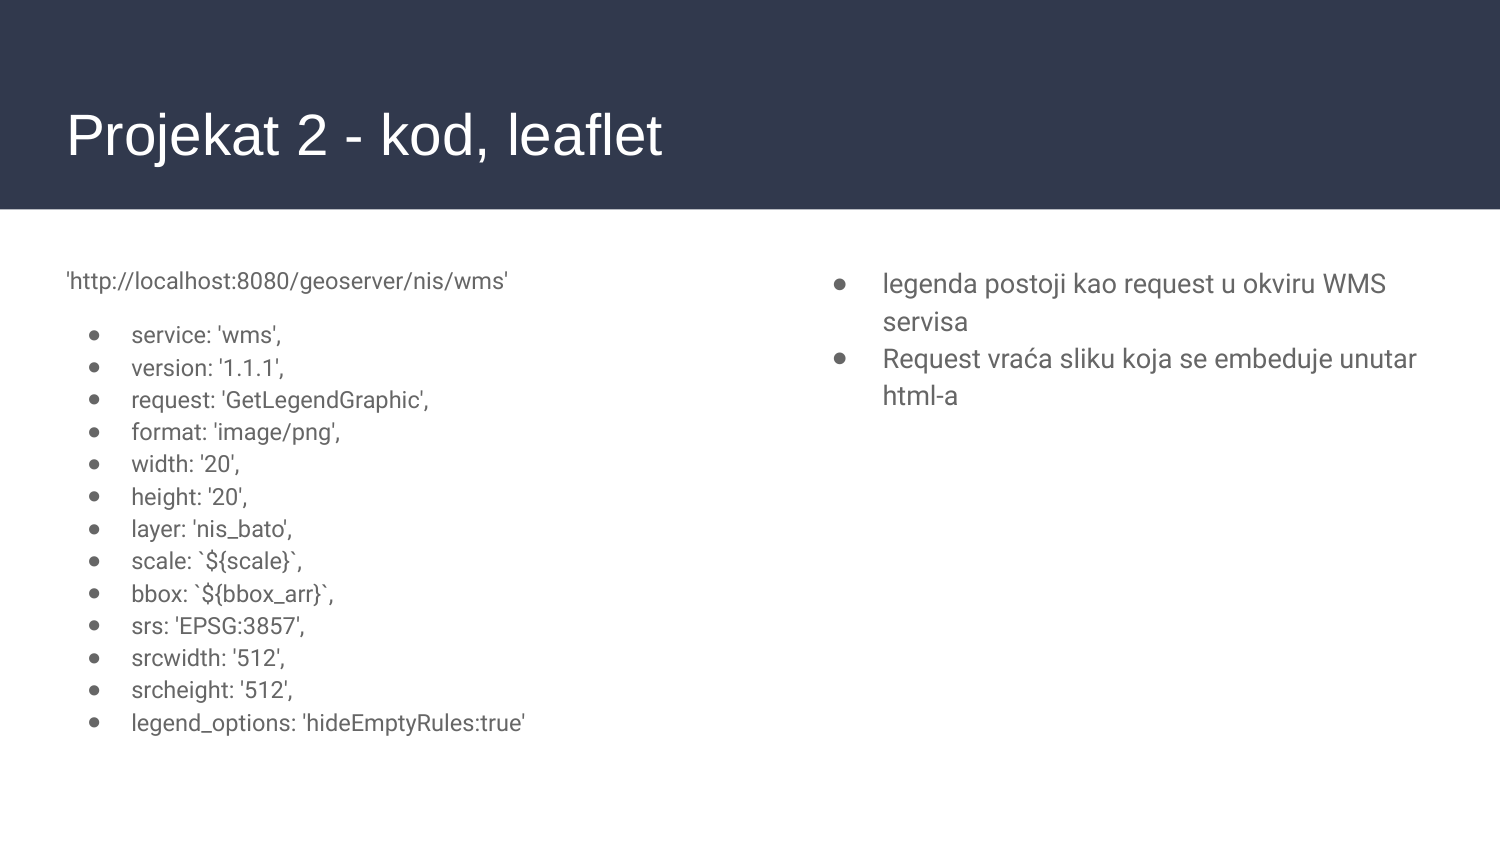

# Projekat 2 - kod, leaflet
'http://localhost:8080/geoserver/nis/wms'
service: 'wms',
version: '1.1.1',
request: 'GetLegendGraphic',
format: 'image/png',
width: '20',
height: '20',
layer: 'nis_bato',
scale: `${scale}`,
bbox: `${bbox_arr}`,
srs: 'EPSG:3857',
srcwidth: '512',
srcheight: '512',
legend_options: 'hideEmptyRules:true'
legenda postoji kao request u okviru WMS servisa
Request vraća sliku koja se embeduje unutar html-a